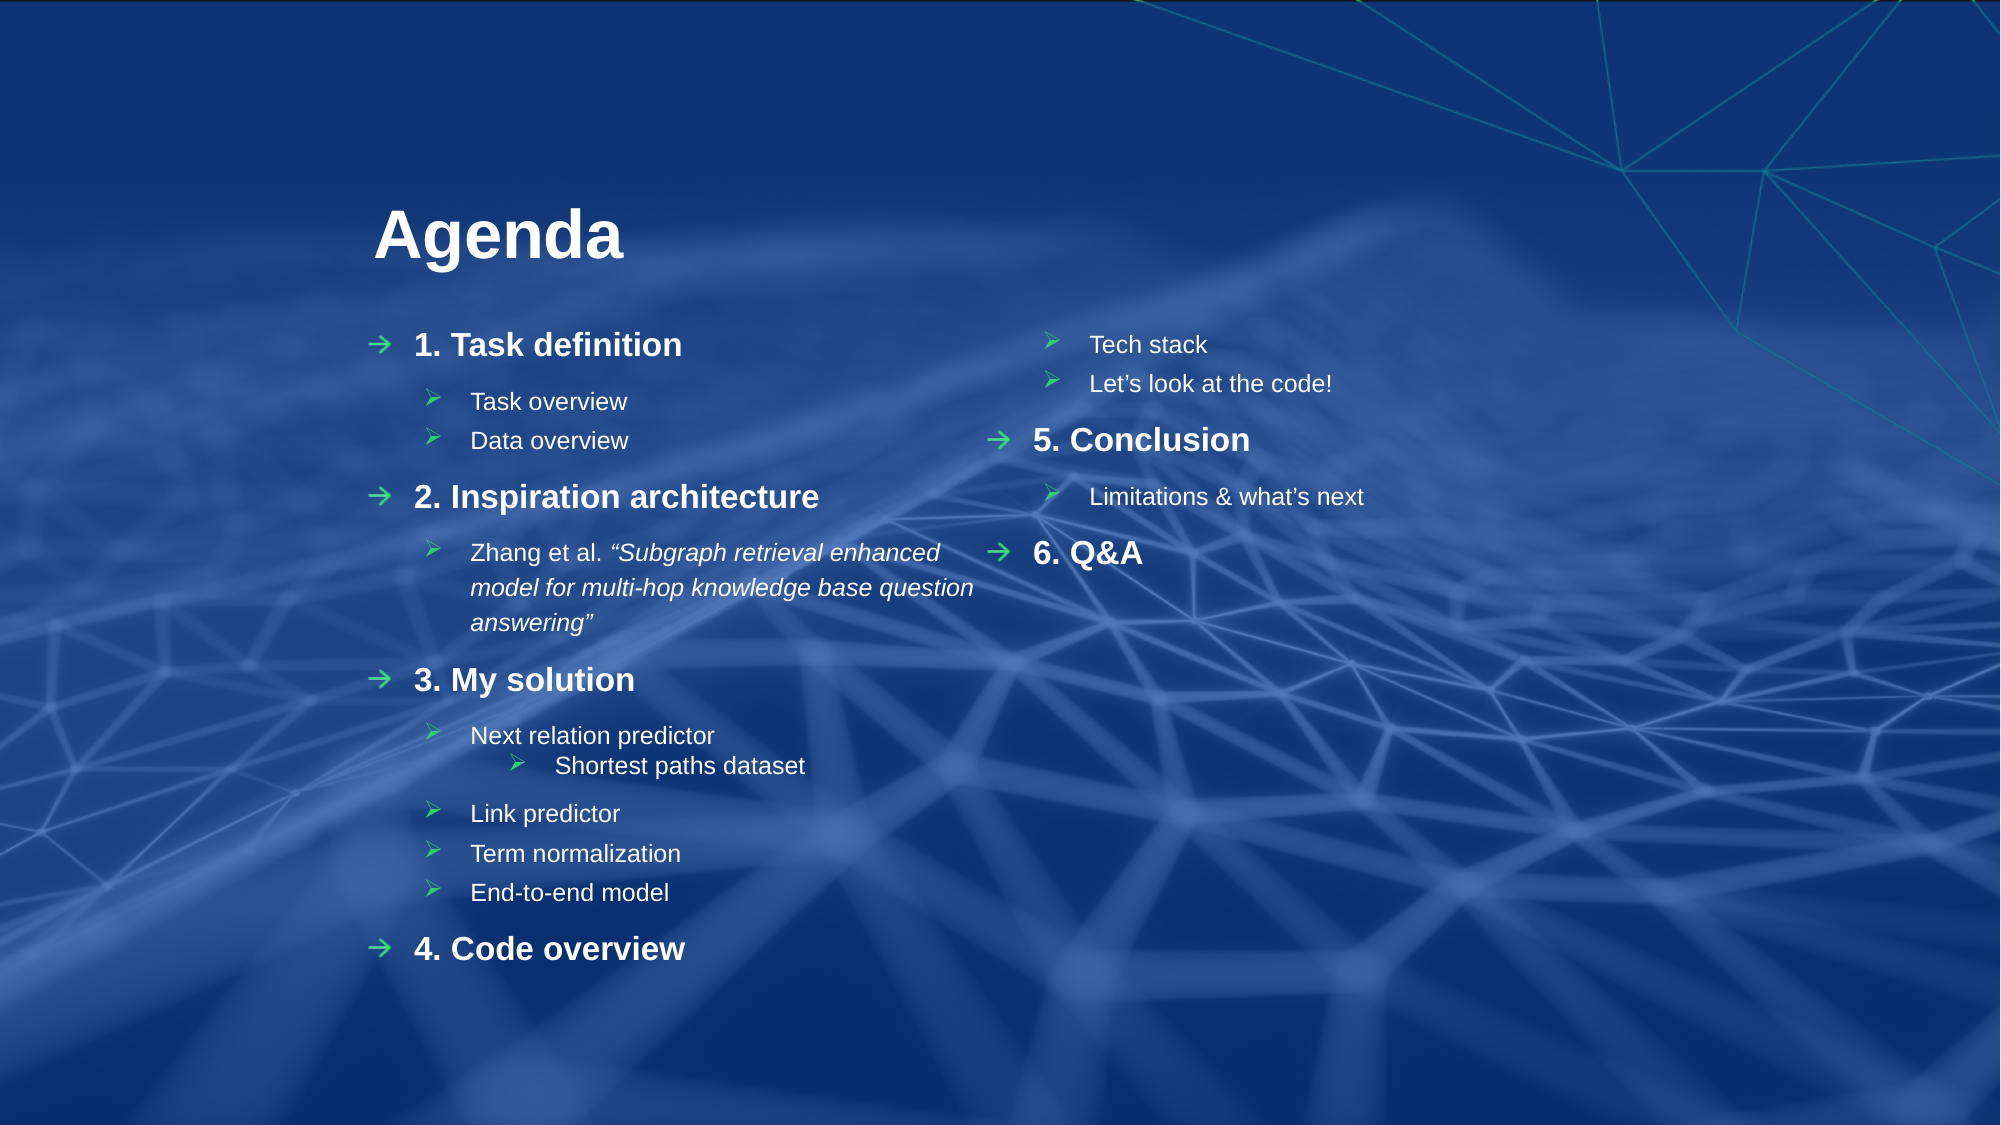

Agenda
1. Task definition
Task overview
Data overview
2. Inspiration architecture
Zhang et al. “Subgraph retrieval enhanced model for multi-hop knowledge base question answering”
3. My solution
Next relation predictor
Shortest paths dataset
Link predictor
Term normalization
End-to-end model
4. Code overview
Tech stack
Let’s look at the code!
5. Conclusion
Limitations & what’s next
6. Q&A